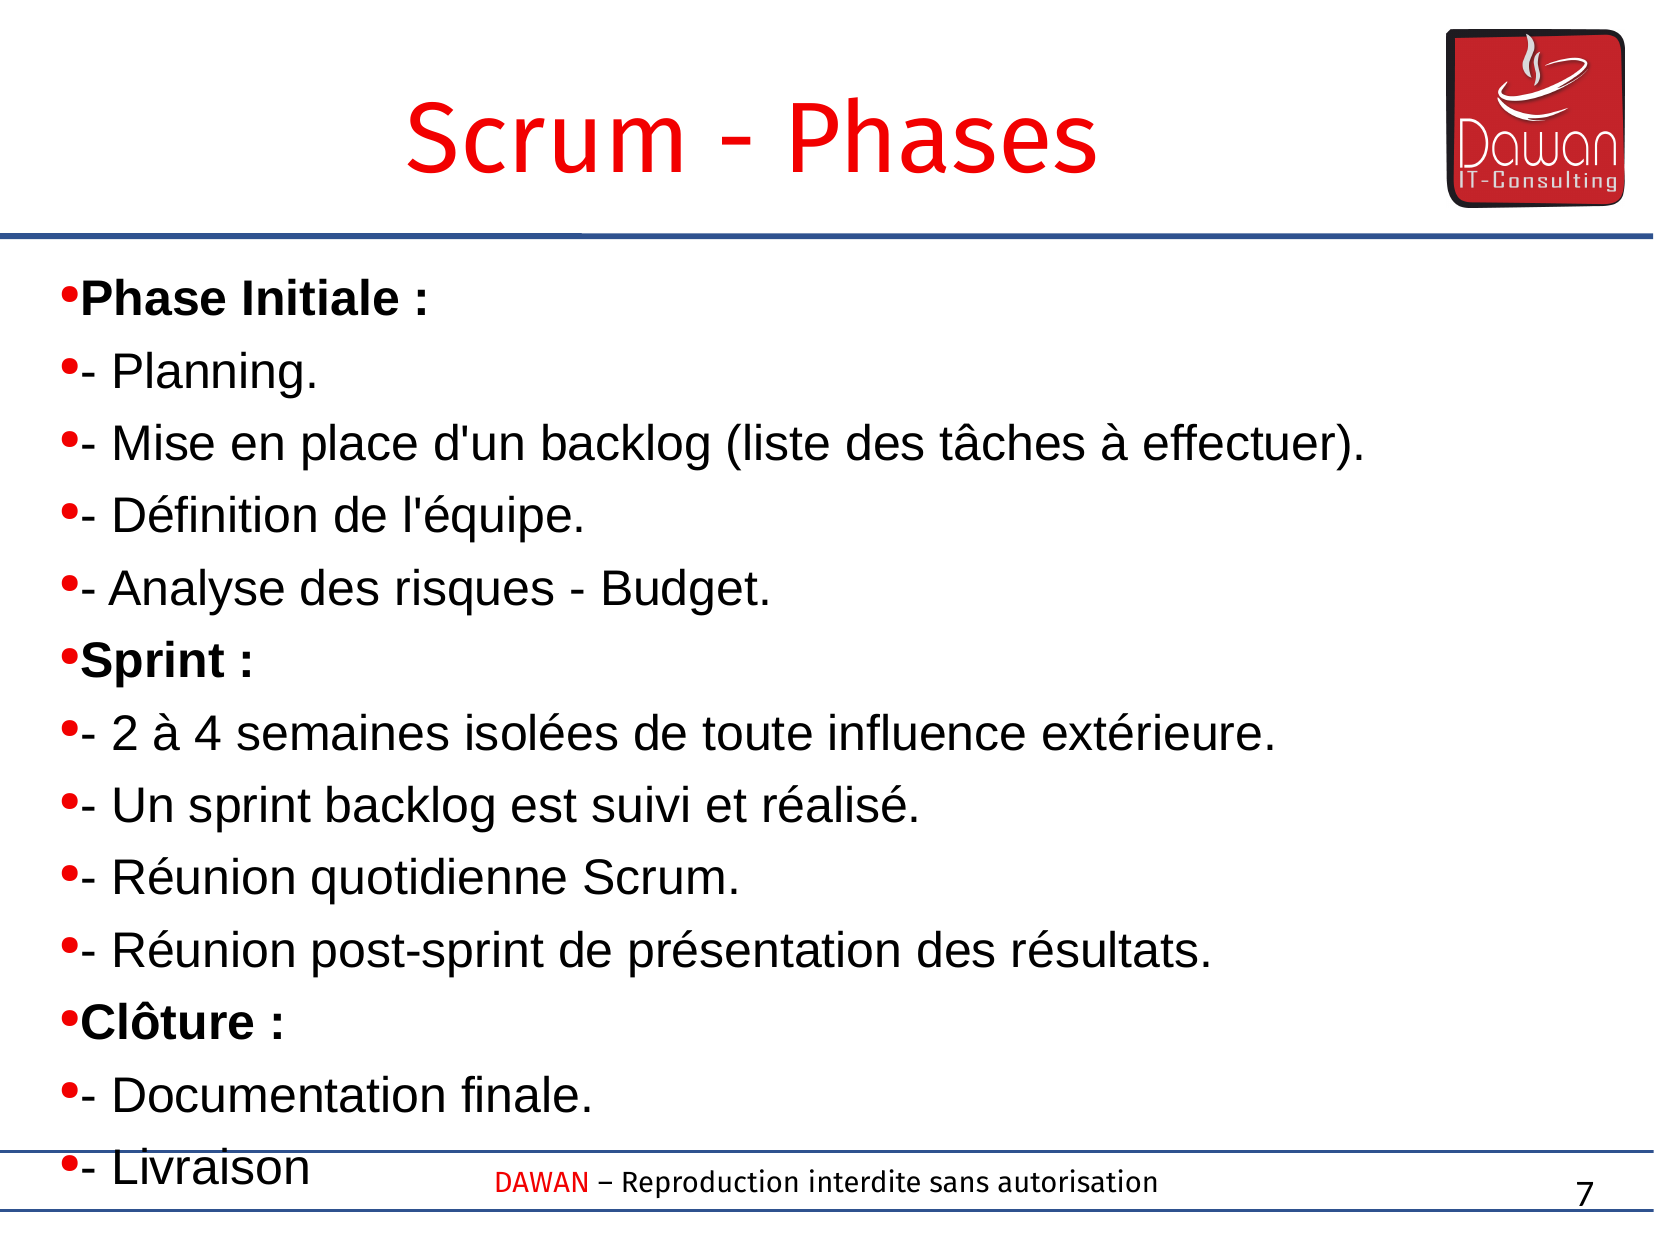

Scrum - Phases
Phase Initiale :
- Planning.
- Mise en place d'un backlog (liste des tâches à effectuer).
- Définition de l'équipe.
- Analyse des risques - Budget.
Sprint :
- 2 à 4 semaines isolées de toute influence extérieure.
- Un sprint backlog est suivi et réalisé.
- Réunion quotidienne Scrum.
- Réunion post-sprint de présentation des résultats.
Clôture :
- Documentation finale.
- Livraison
7